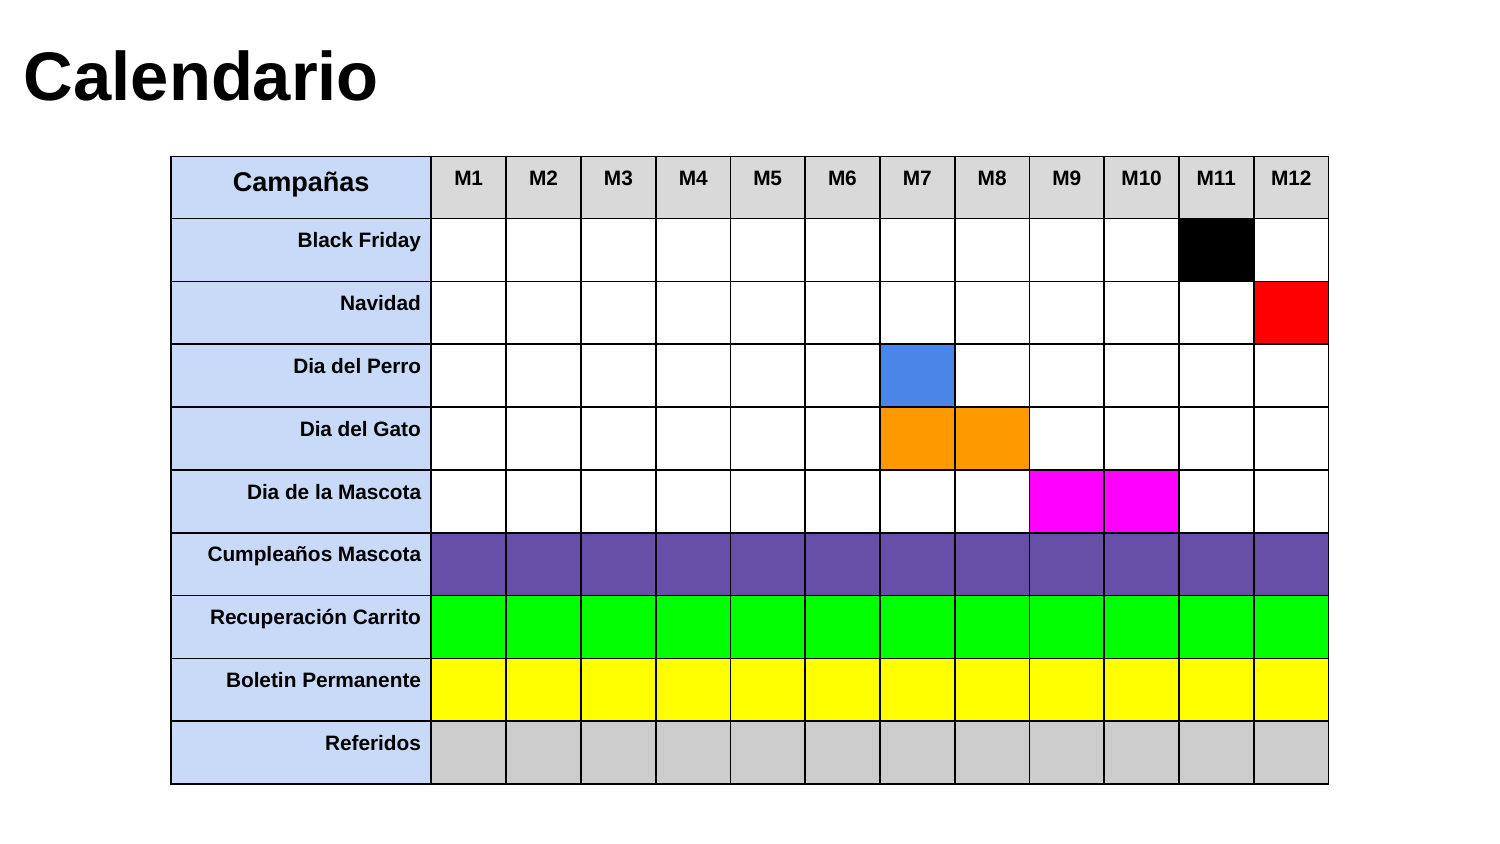

Calendario

| Campañas | M1 | M2 | M3 | M4 | M5 | M6 | M7 | M8 | M9 | M10 | M11 | M12 |
| --- | --- | --- | --- | --- | --- | --- | --- | --- | --- | --- | --- | --- |
| Black Friday |  |  |  |  |  |  |  |  |  |  |  |  |
| Navidad |  |  |  |  |  |  |  |  |  |  |  |  |
| Dia del Perro |  |  |  |  |  |  |  |  |  |  |  |  |
| Dia del Gato |  |  |  |  |  |  |  |  |  |  |  |  |
| Dia de la Mascota |  |  |  |  |  |  |  |  |  |  |  |  |
| Cumpleaños Mascota |  |  |  |  |  |  |  |  |  |  |  |  |
| Recuperación Carrito |  |  |  |  |  |  |  |  |  |  |  |  |
| Boletin Permanente |  |  |  |  |  |  |  |  |  |  |  |  |
| Referidos |  |  |  |  |  |  |  |  |  |  |  |  |